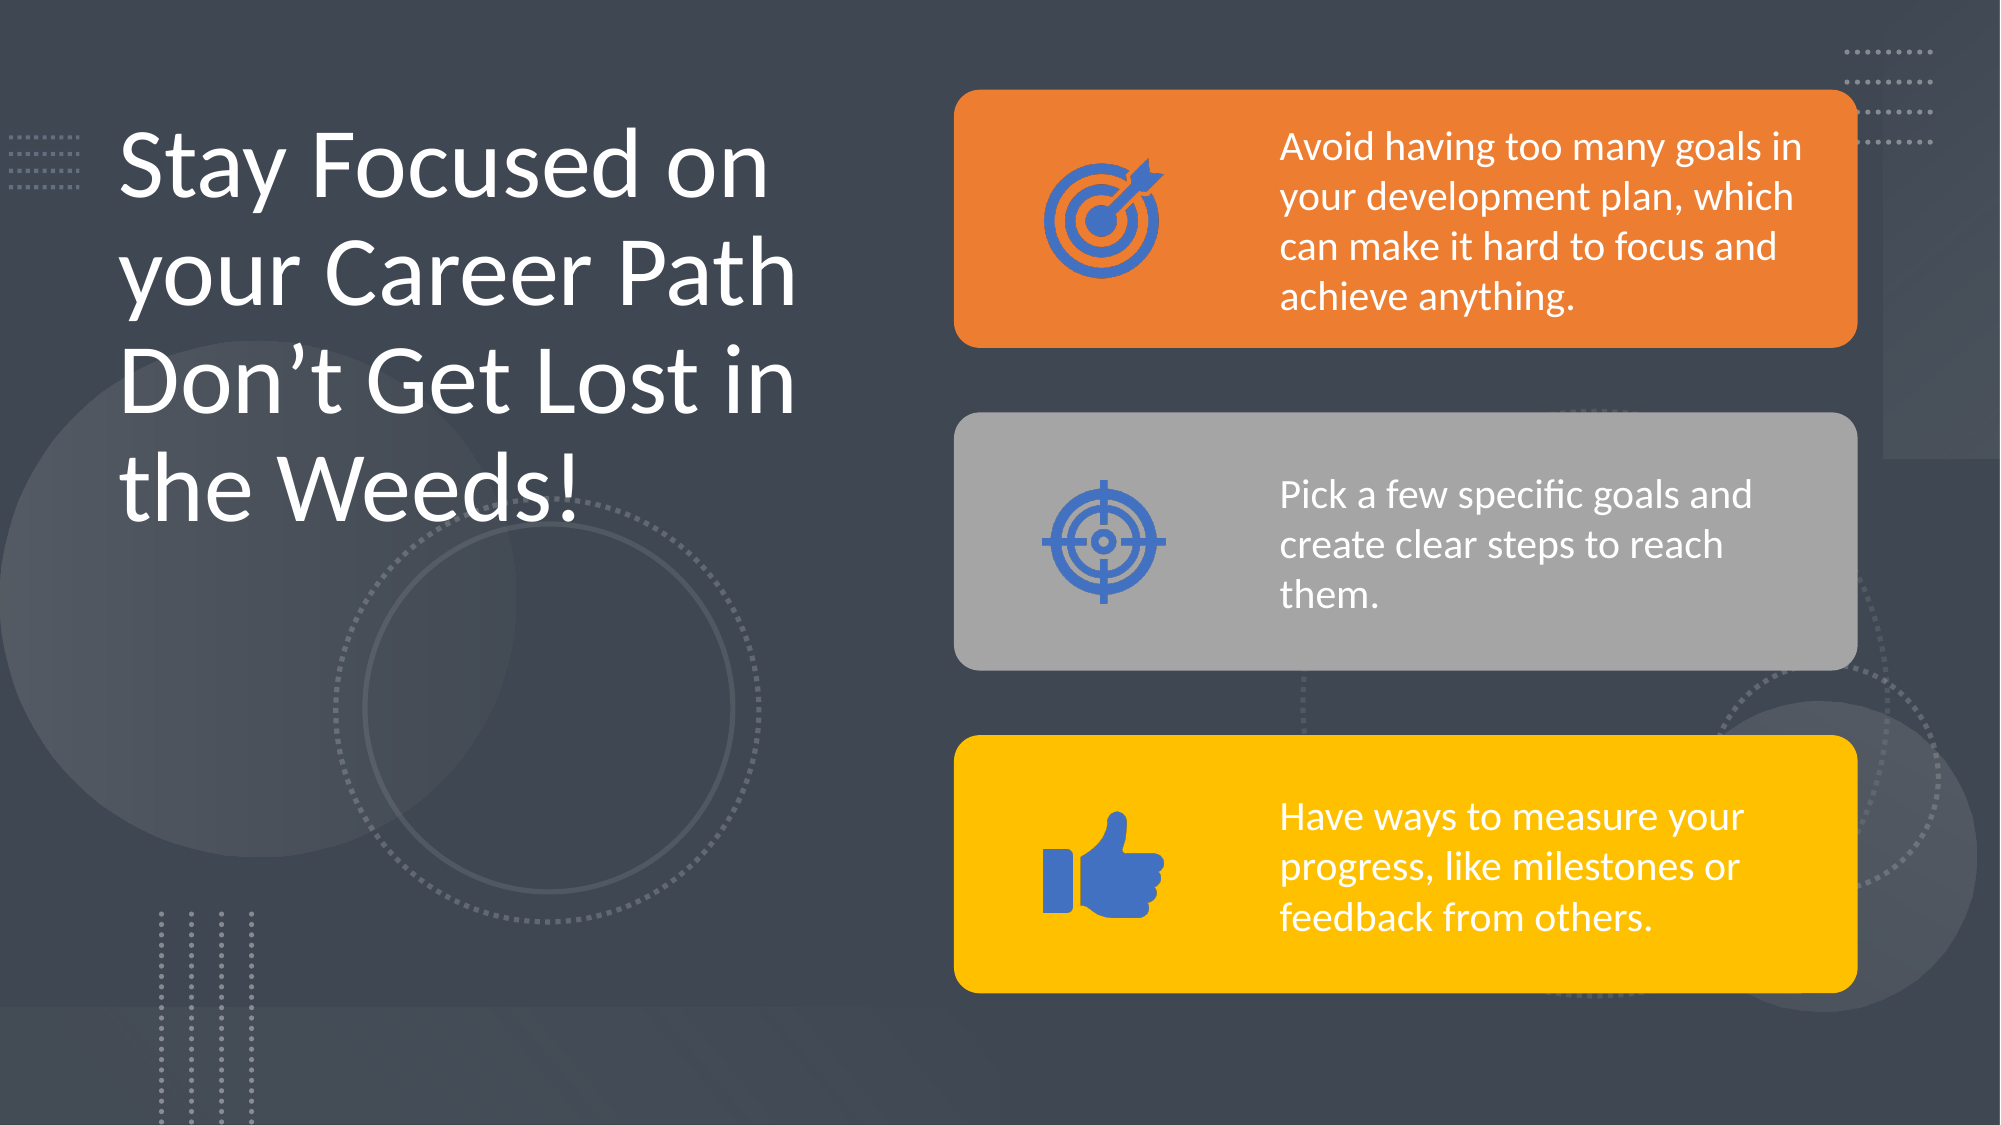

Avoid having too many goals in your development plan, which can make it hard to focus and achieve anything.
Pick a few specific goals and create clear steps to reach them.
Have ways to measure your progress, like milestones or feedback from others.
# Stay Focused on your Career Path Don’t Get Lost in the Weeds!